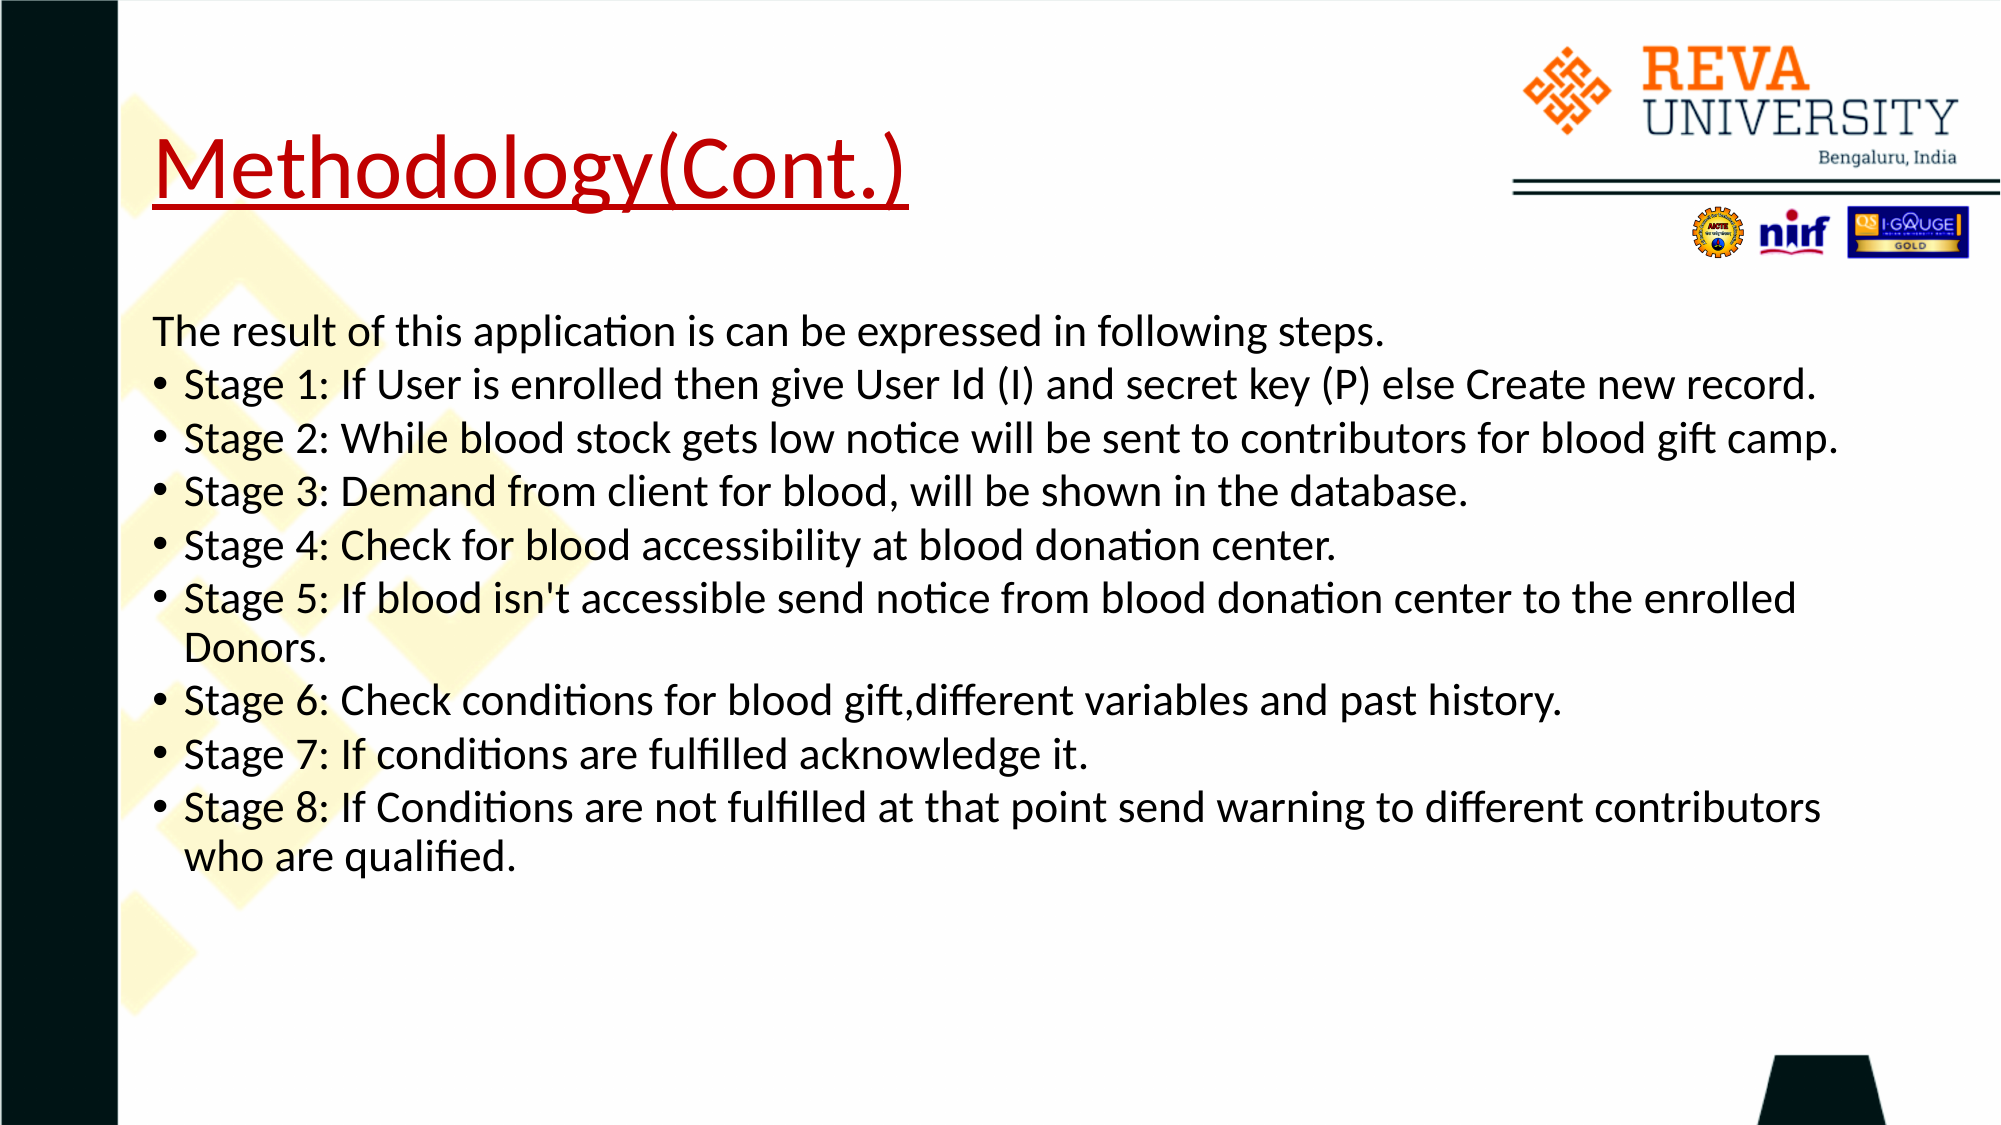

# Methodology(Cont.)
The result of this application is can be expressed in following steps.
Stage 1: If User is enrolled then give User Id (I) and secret key (P) else Create new record.
Stage 2: While blood stock gets low notice will be sent to contributors for blood gift camp.
Stage 3: Demand from client for blood, will be shown in the database.
Stage 4: Check for blood accessibility at blood donation center.
Stage 5: If blood isn't accessible send notice from blood donation center to the enrolled Donors.
Stage 6: Check conditions for blood gift,different variables and past history.
Stage 7: If conditions are fulfilled acknowledge it.
Stage 8: If Conditions are not fulfilled at that point send warning to different contributors who are qualified.